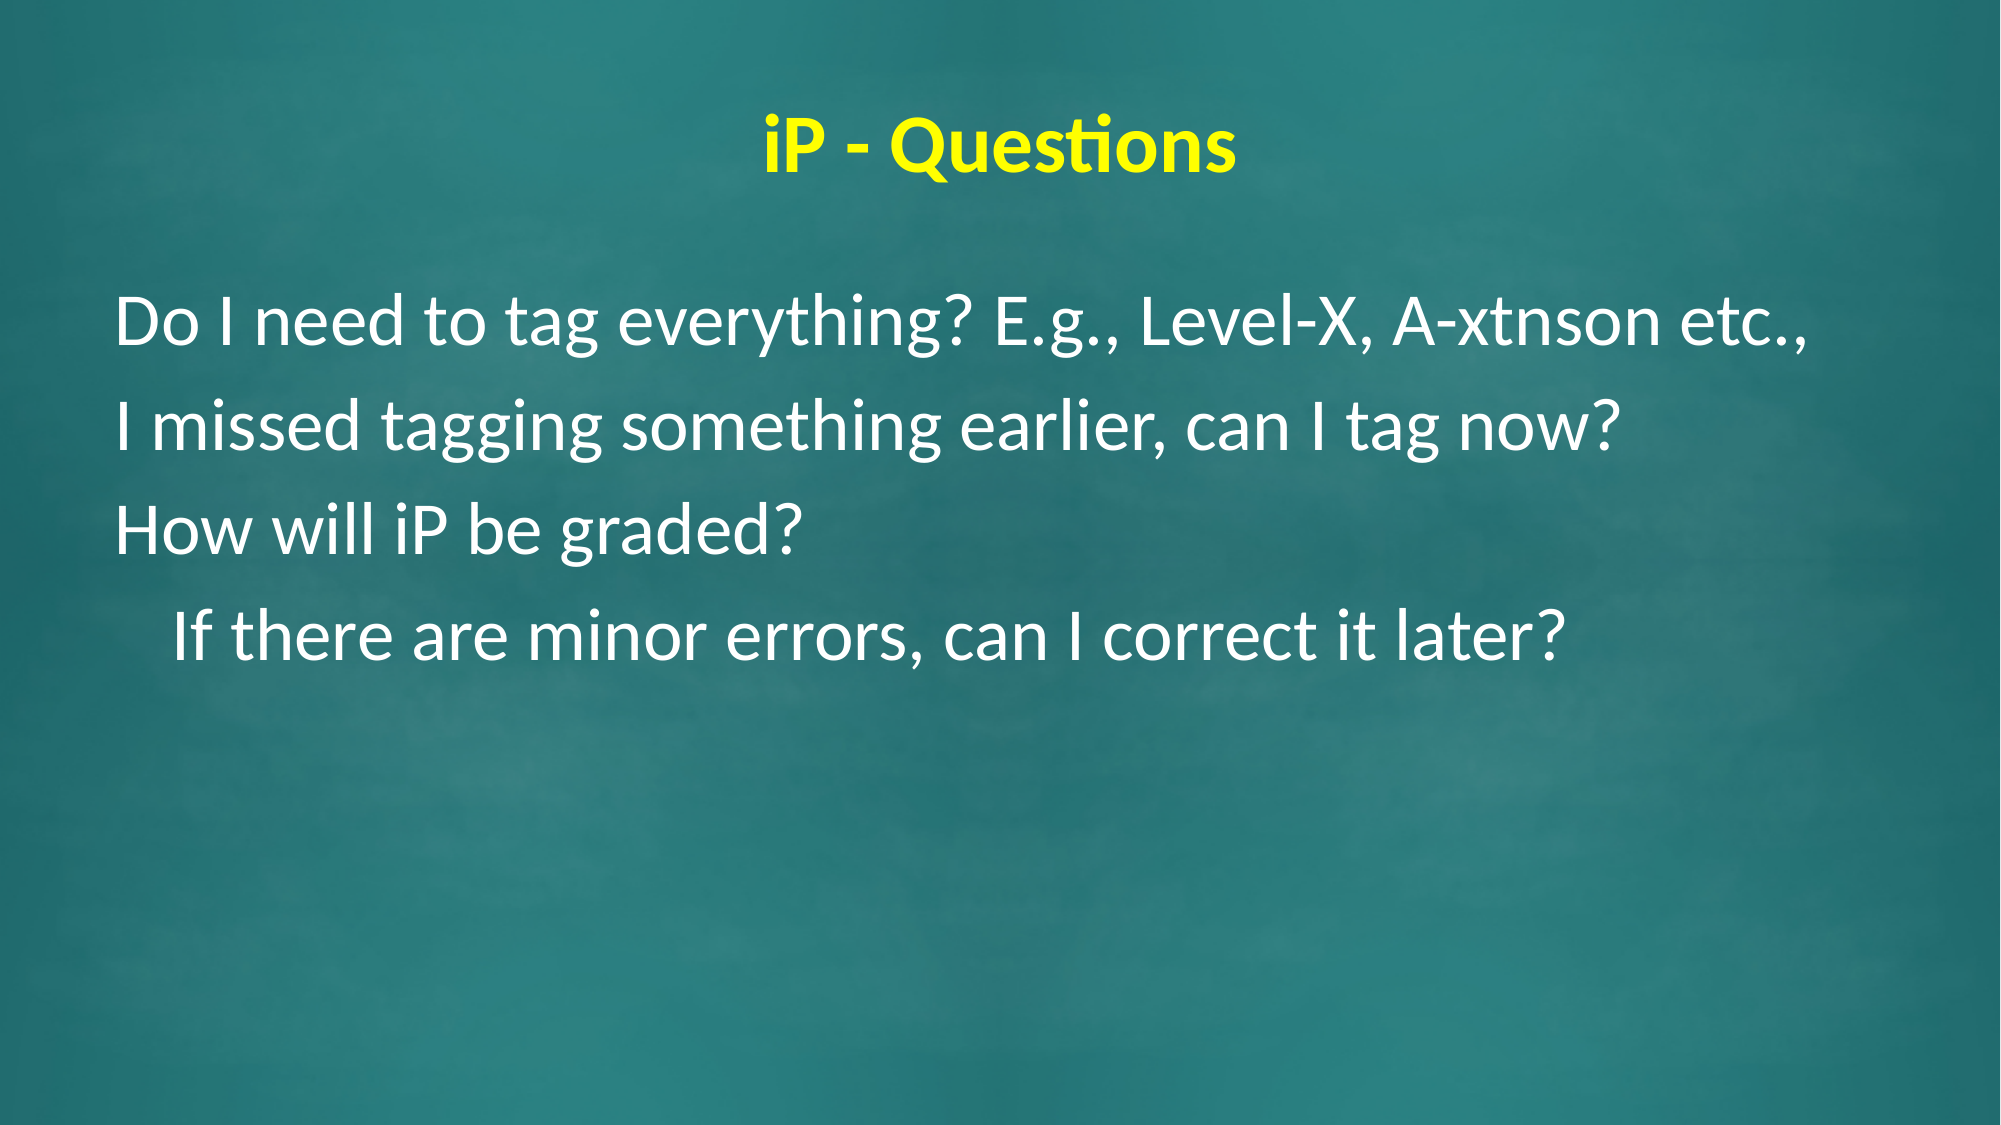

# iP - Questions
Do I need to tag everything? E.g., Level-X, A-xtnson etc.,
I missed tagging something earlier, can I tag now?
How will iP be graded?
	If there are minor errors, can I correct it later?